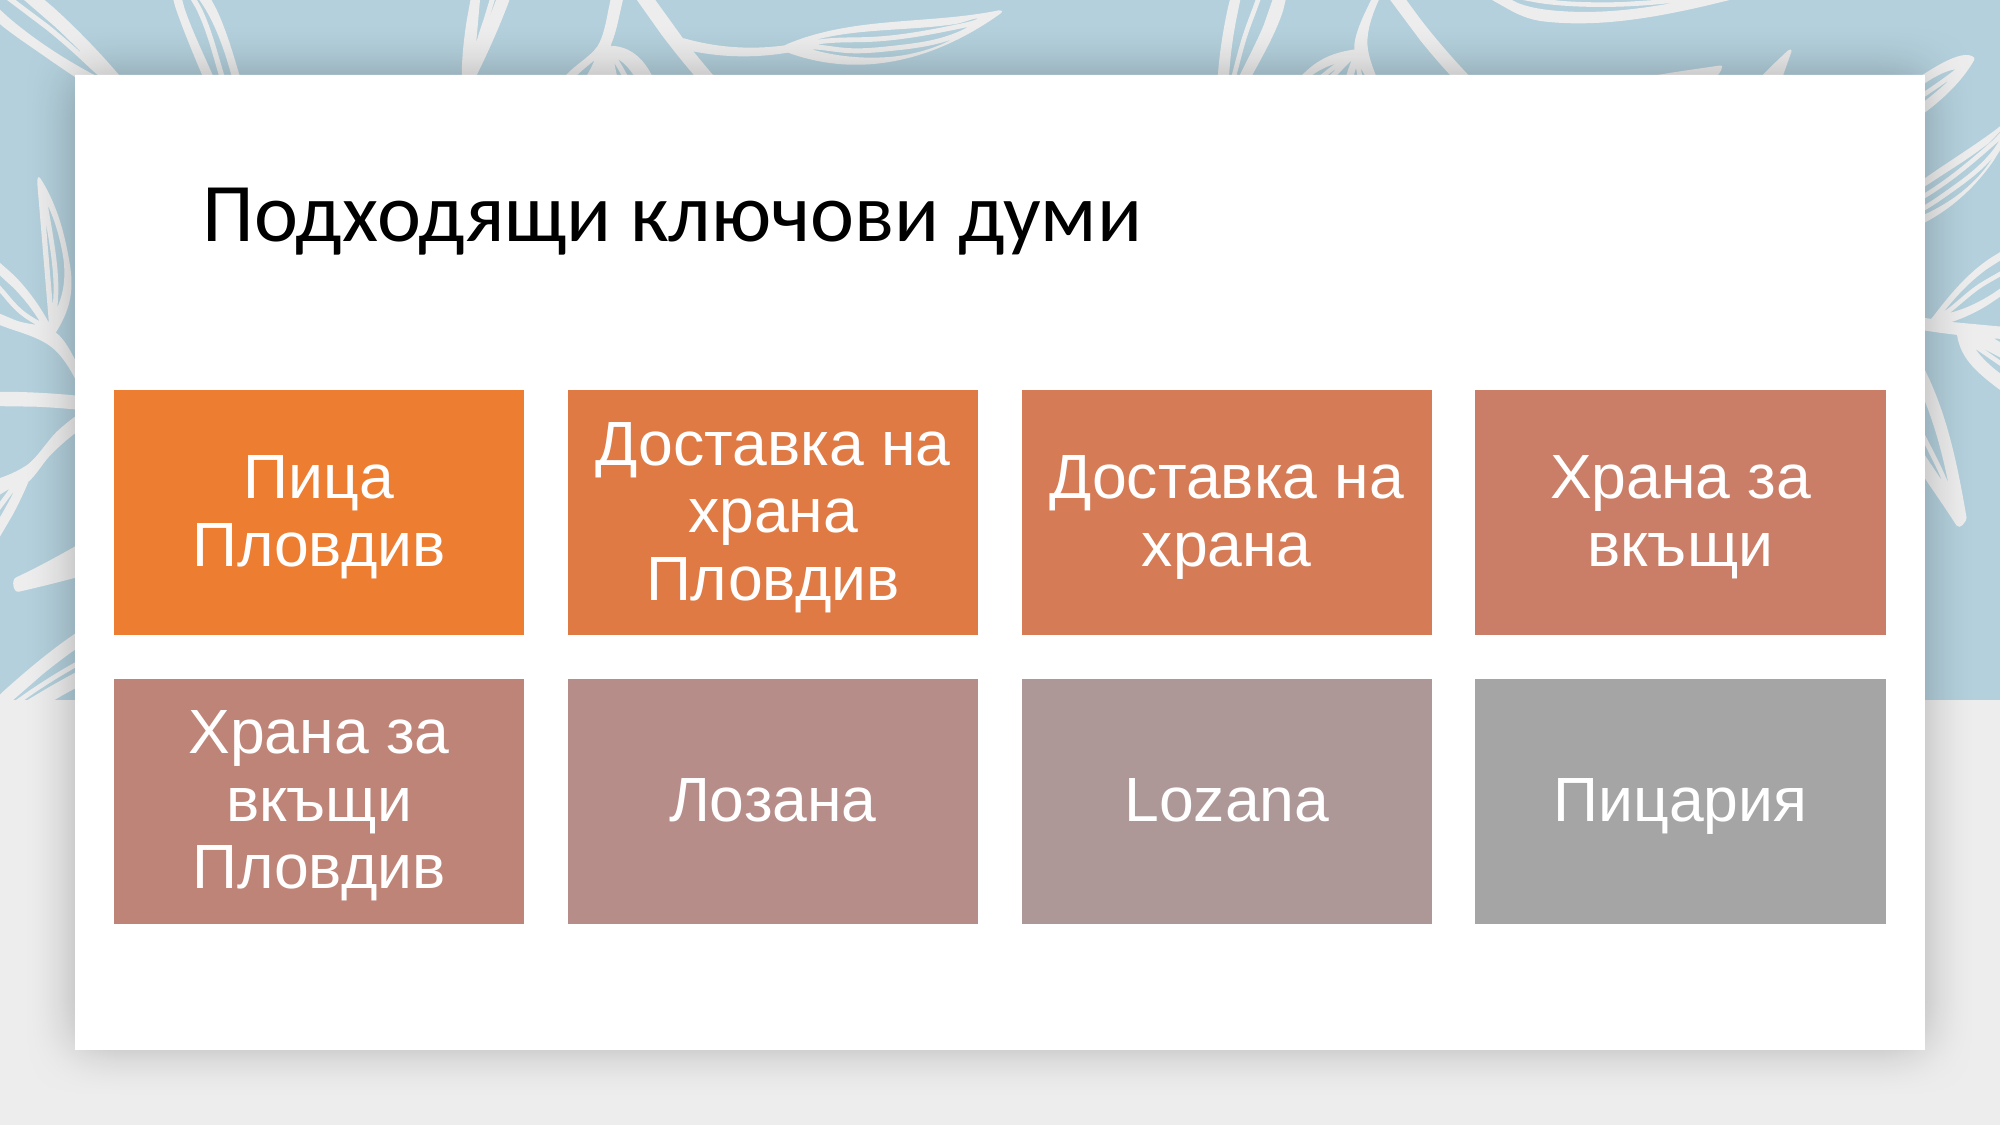

# Подходящи ключови думи
Пица Пловдив
Доставка на храна Пловдив
Доставка на храна
Храна за вкъщи
Храна за вкъщи Пловдив
 Лозана
Lozana
Пицария